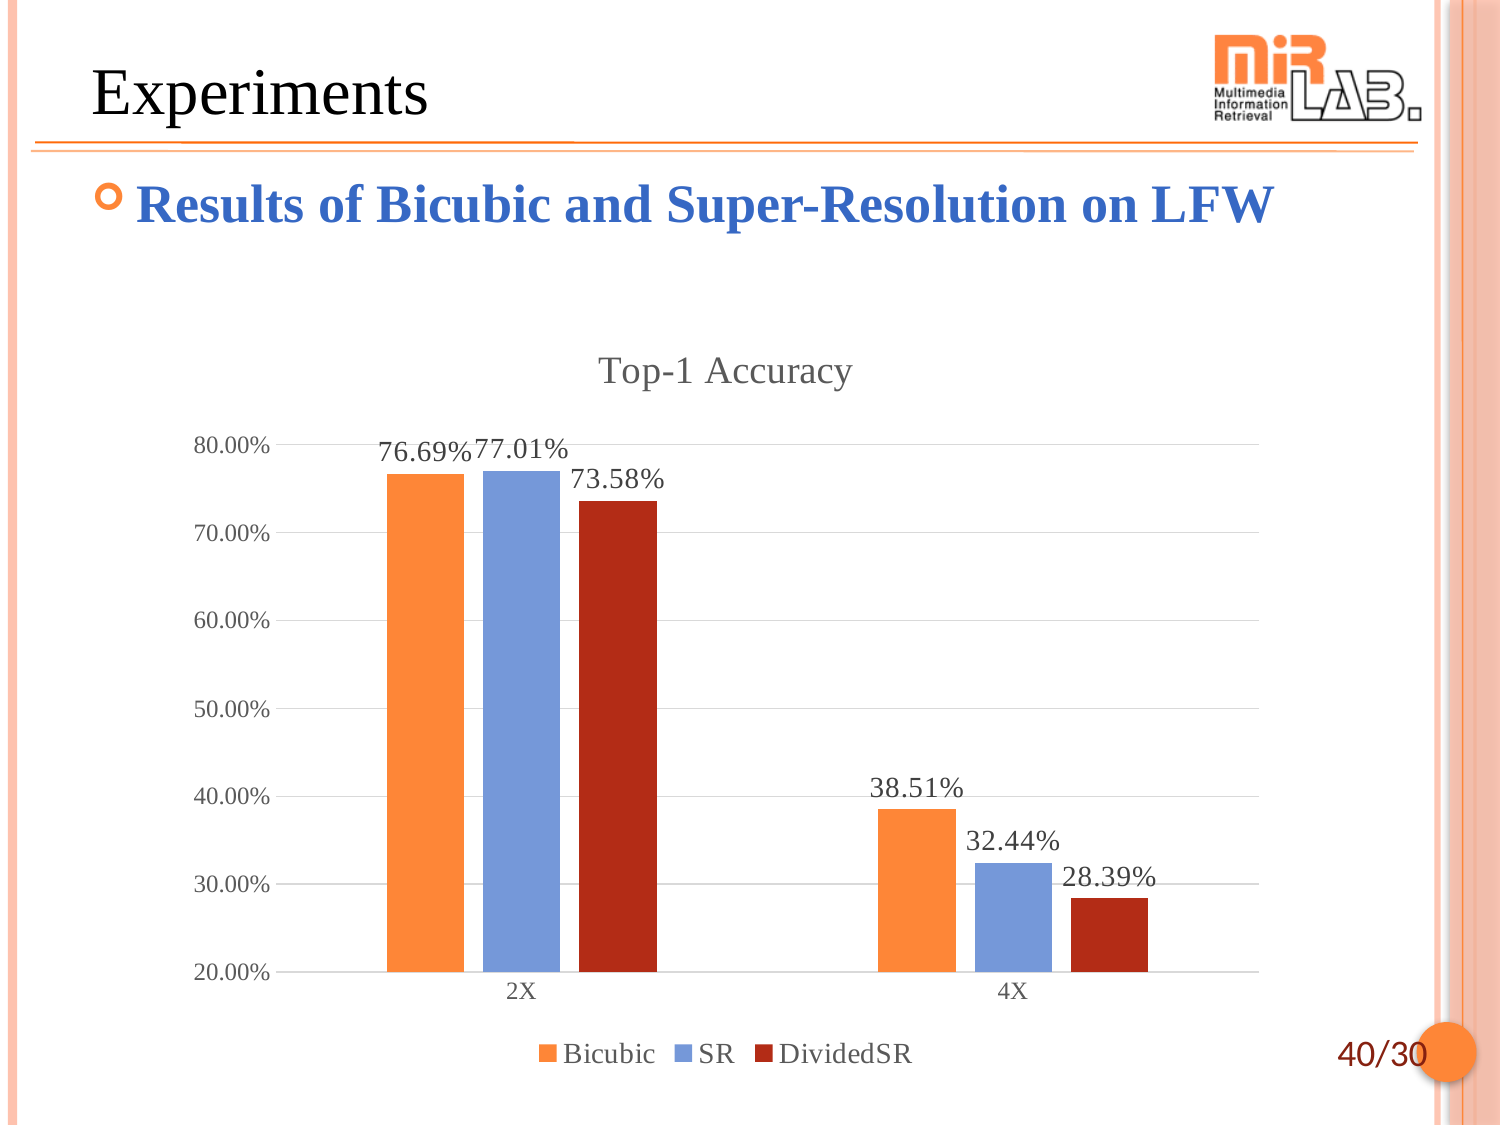

# Experiments

Results of Bicubic and Super-Resolution on LFW

### Chart: Top-1 Accuracy

| Category | Bicubic | SR | DividedSR |
|---|---|---|---|
| 2X | 0.7669 | 0.7701 | 0.7358 |
| 4X | 0.3851 | 0.3244 | 0.2839 |